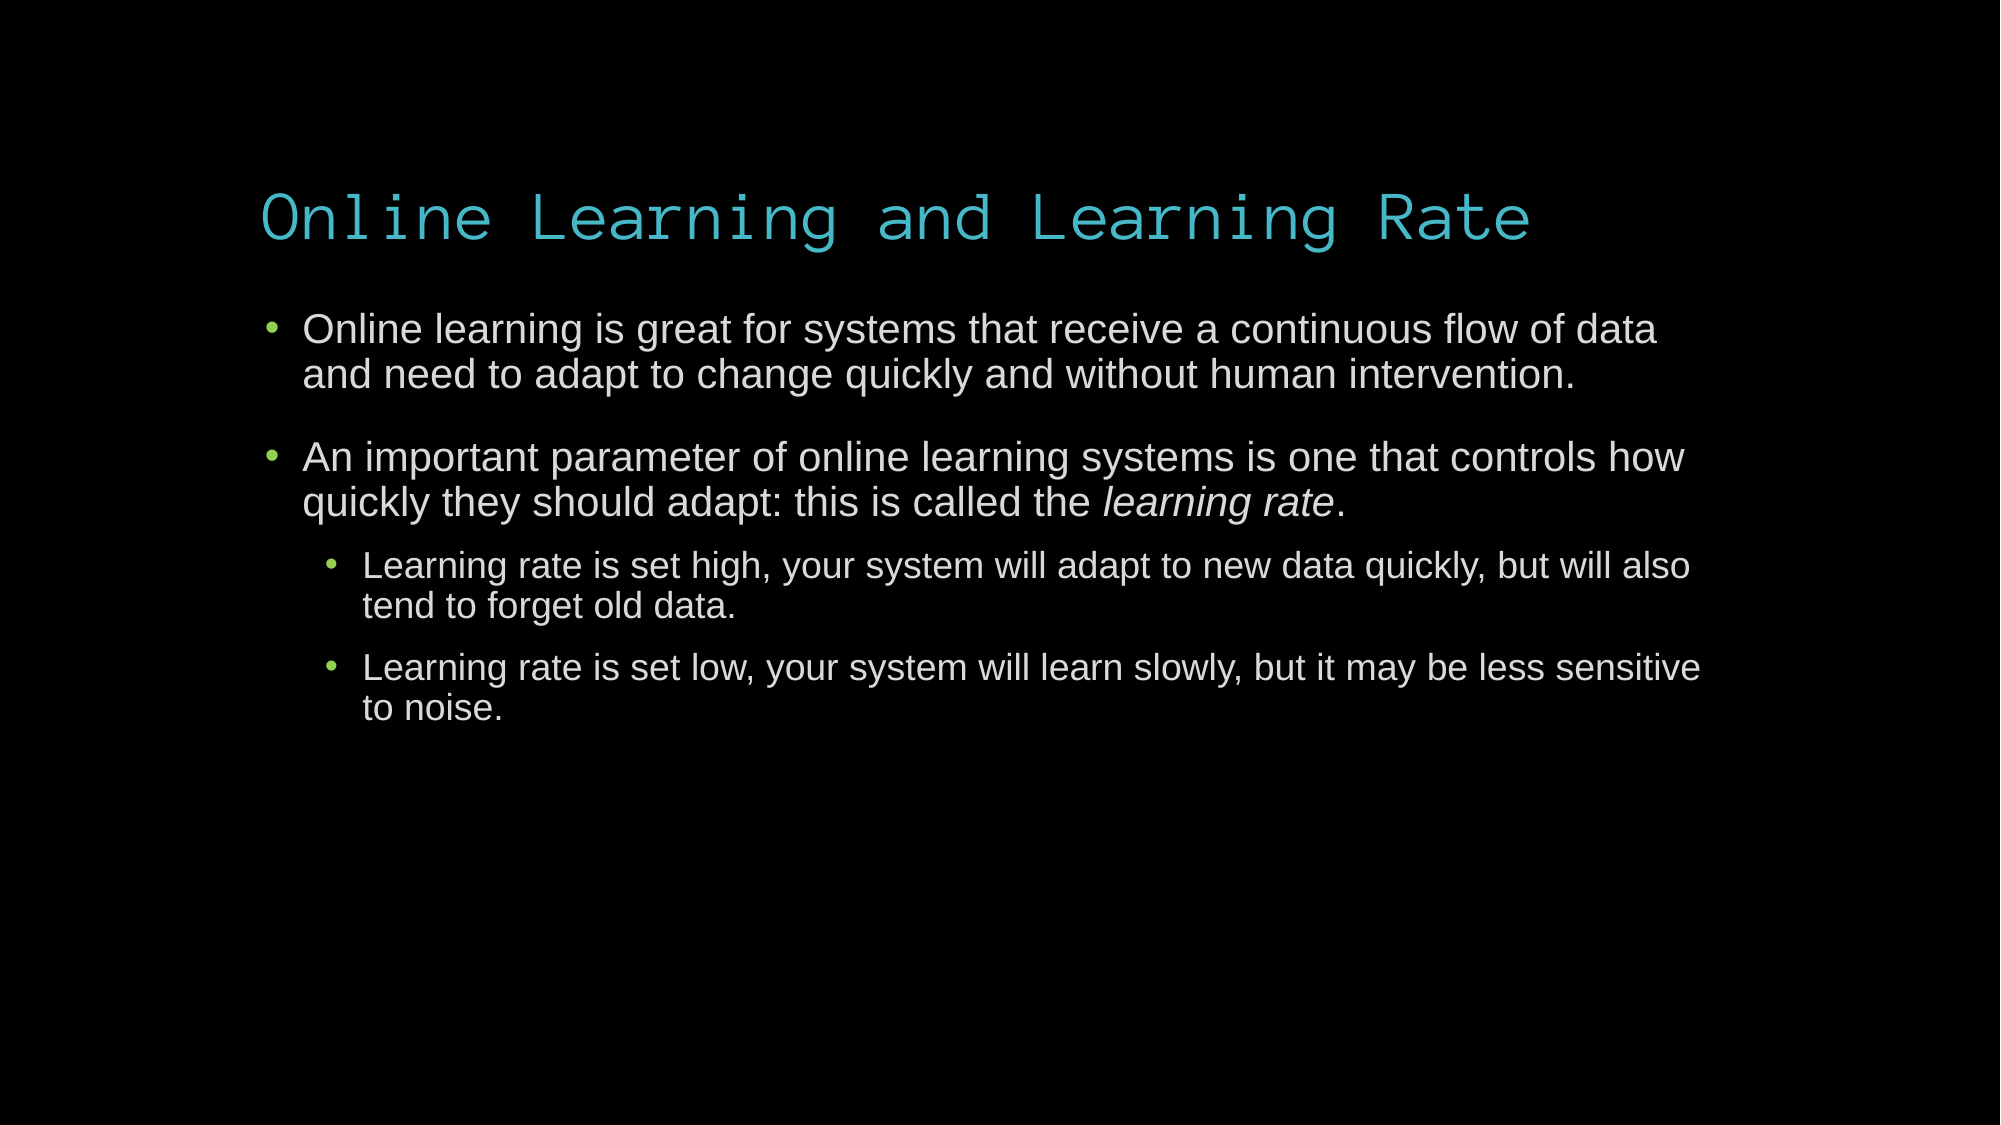

# Online Learning and Learning Rate
Online learning is great for systems that receive a continuous flow of data and need to adapt to change quickly and without human intervention.
An important parameter of online learning systems is one that controls how quickly they should adapt: this is called the learning rate.
Learning rate is set high, your system will adapt to new data quickly, but will also tend to forget old data.
Learning rate is set low, your system will learn slowly, but it may be less sensitive to noise.